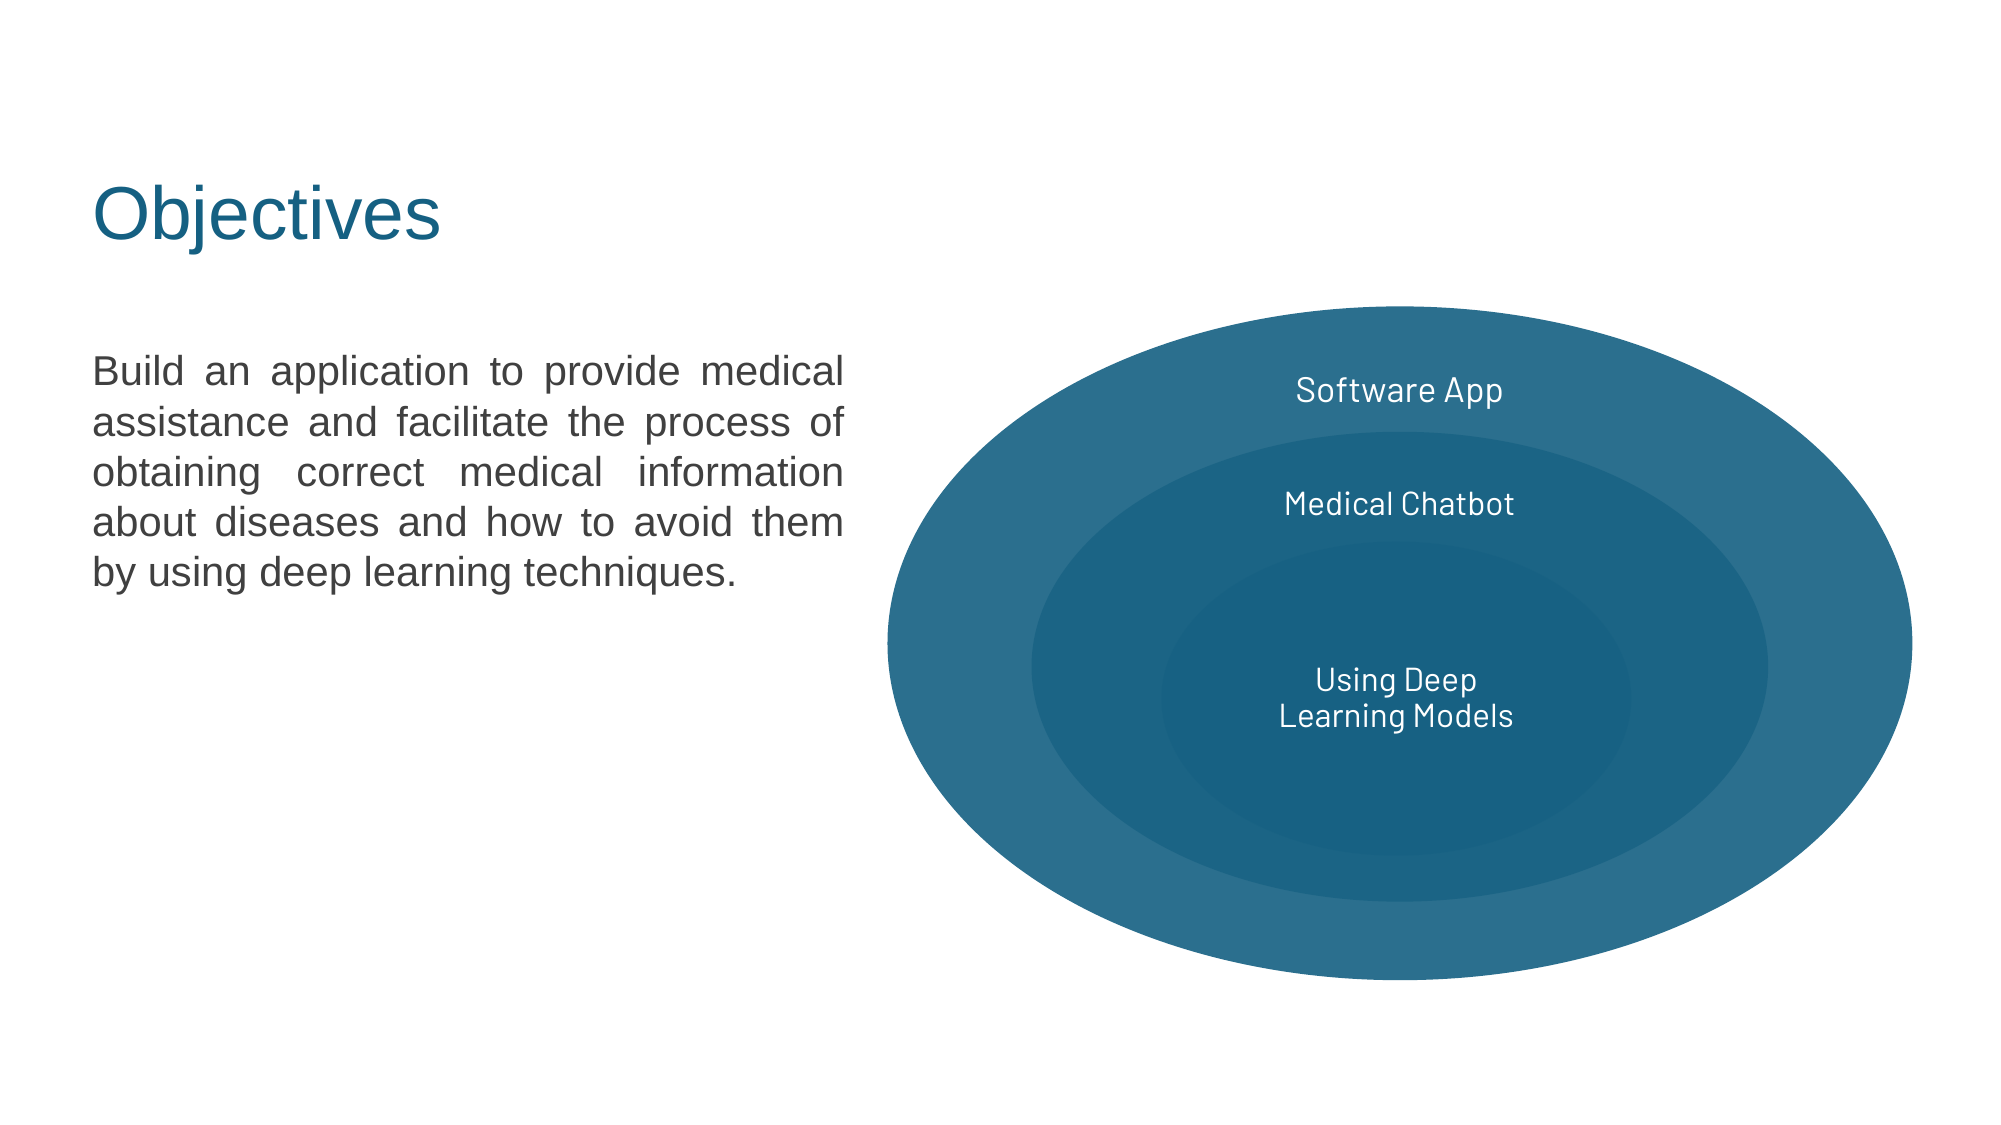

Objectives
Software App
Medical Chatbot
Using Deep Learning Models
Build an application to provide medical assistance and facilitate the process of obtaining correct medical information about diseases and how to avoid them by using deep learning techniques.